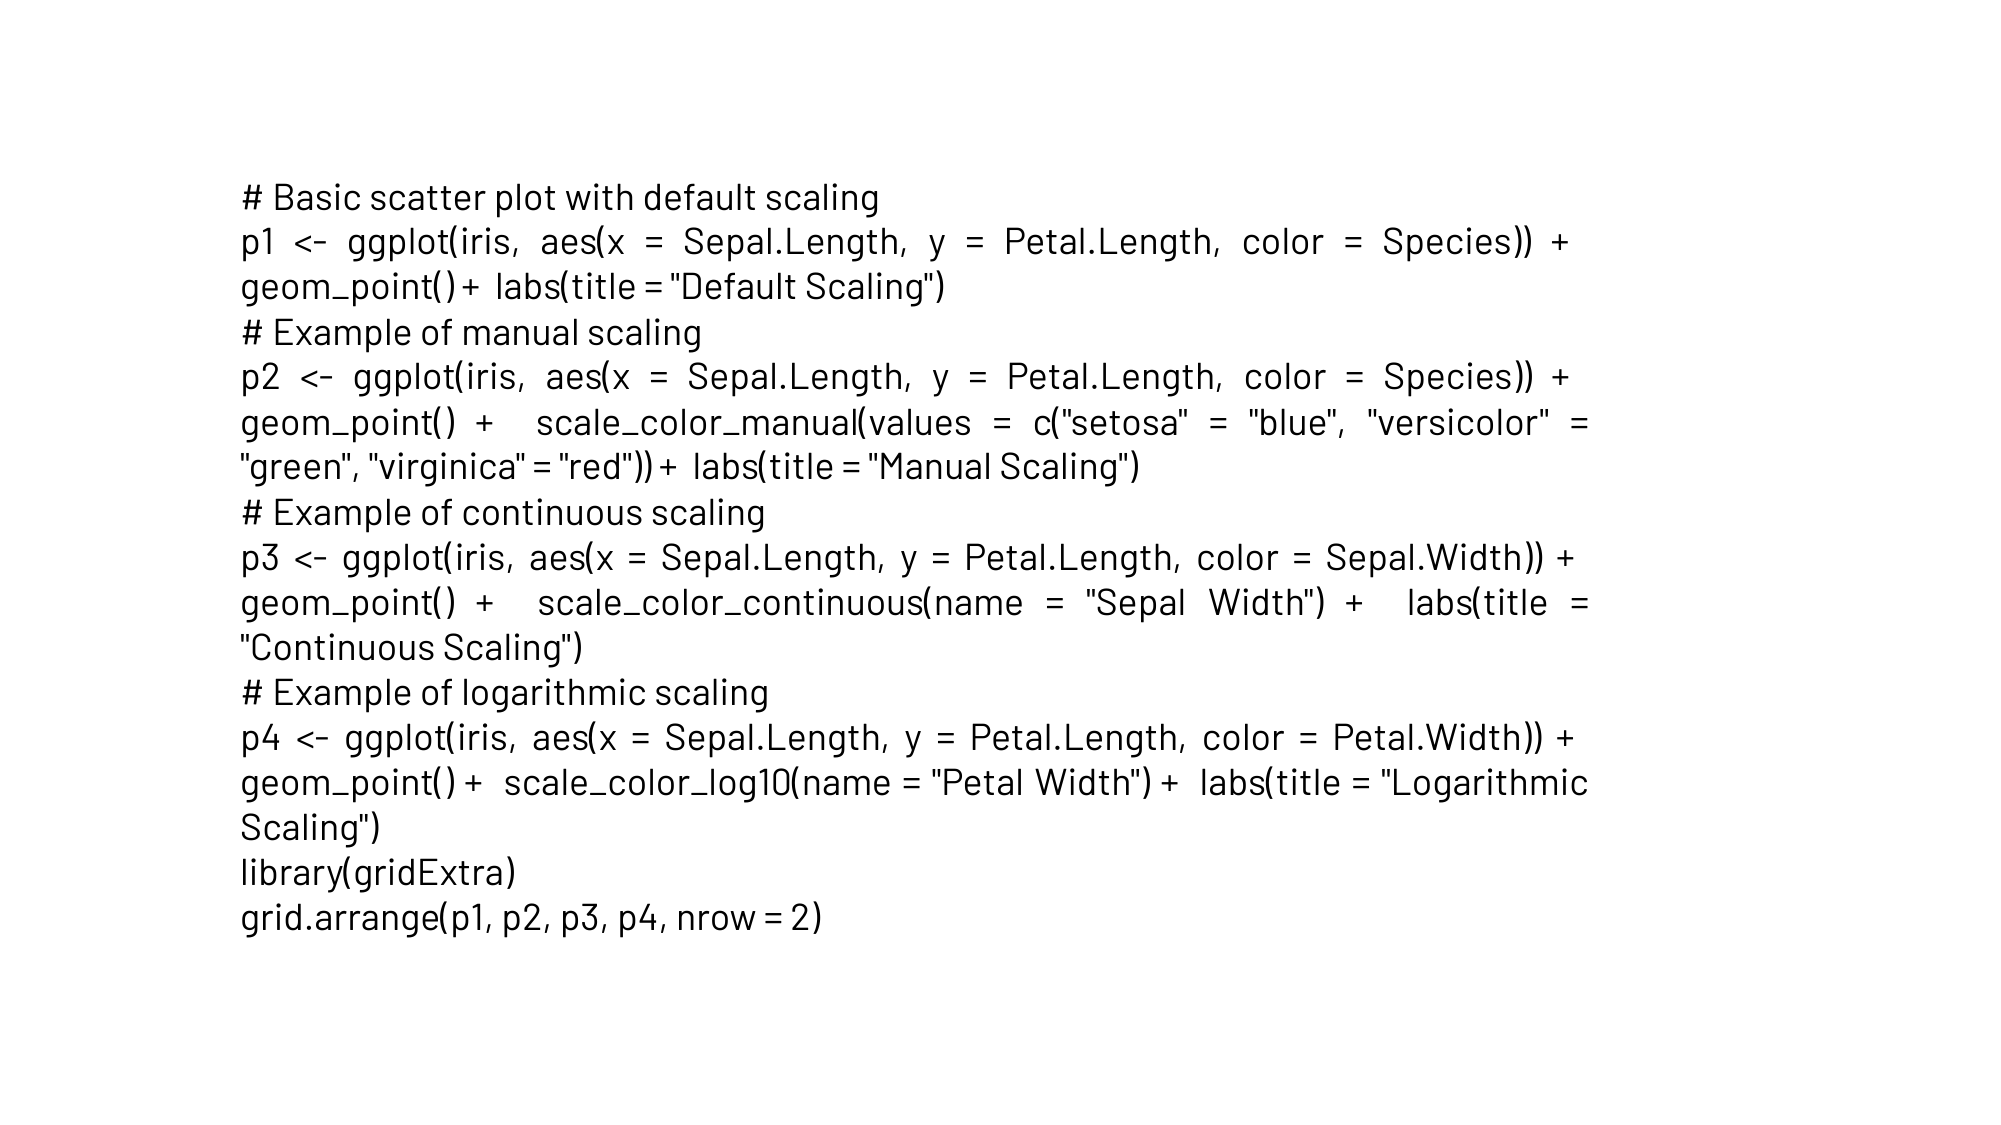

# Basic scatter plot with default scaling
p1 <- ggplot(iris, aes(x = Sepal.Length, y = Petal.Length, color = Species)) +  geom_point() +  labs(title = "Default Scaling")
# Example of manual scaling
p2 <- ggplot(iris, aes(x = Sepal.Length, y = Petal.Length, color = Species)) +  geom_point() +  scale_color_manual(values = c("setosa" = "blue", "versicolor" = "green", "virginica" = "red")) +  labs(title = "Manual Scaling")
# Example of continuous scaling
p3 <- ggplot(iris, aes(x = Sepal.Length, y = Petal.Length, color = Sepal.Width)) +  geom_point() +  scale_color_continuous(name = "Sepal Width") +  labs(title = "Continuous Scaling")
# Example of logarithmic scaling
p4 <- ggplot(iris, aes(x = Sepal.Length, y = Petal.Length, color = Petal.Width)) +  geom_point() +  scale_color_log10(name = "Petal Width") +  labs(title = "Logarithmic Scaling")
library(gridExtra)
grid.arrange(p1, p2, p3, p4, nrow = 2)